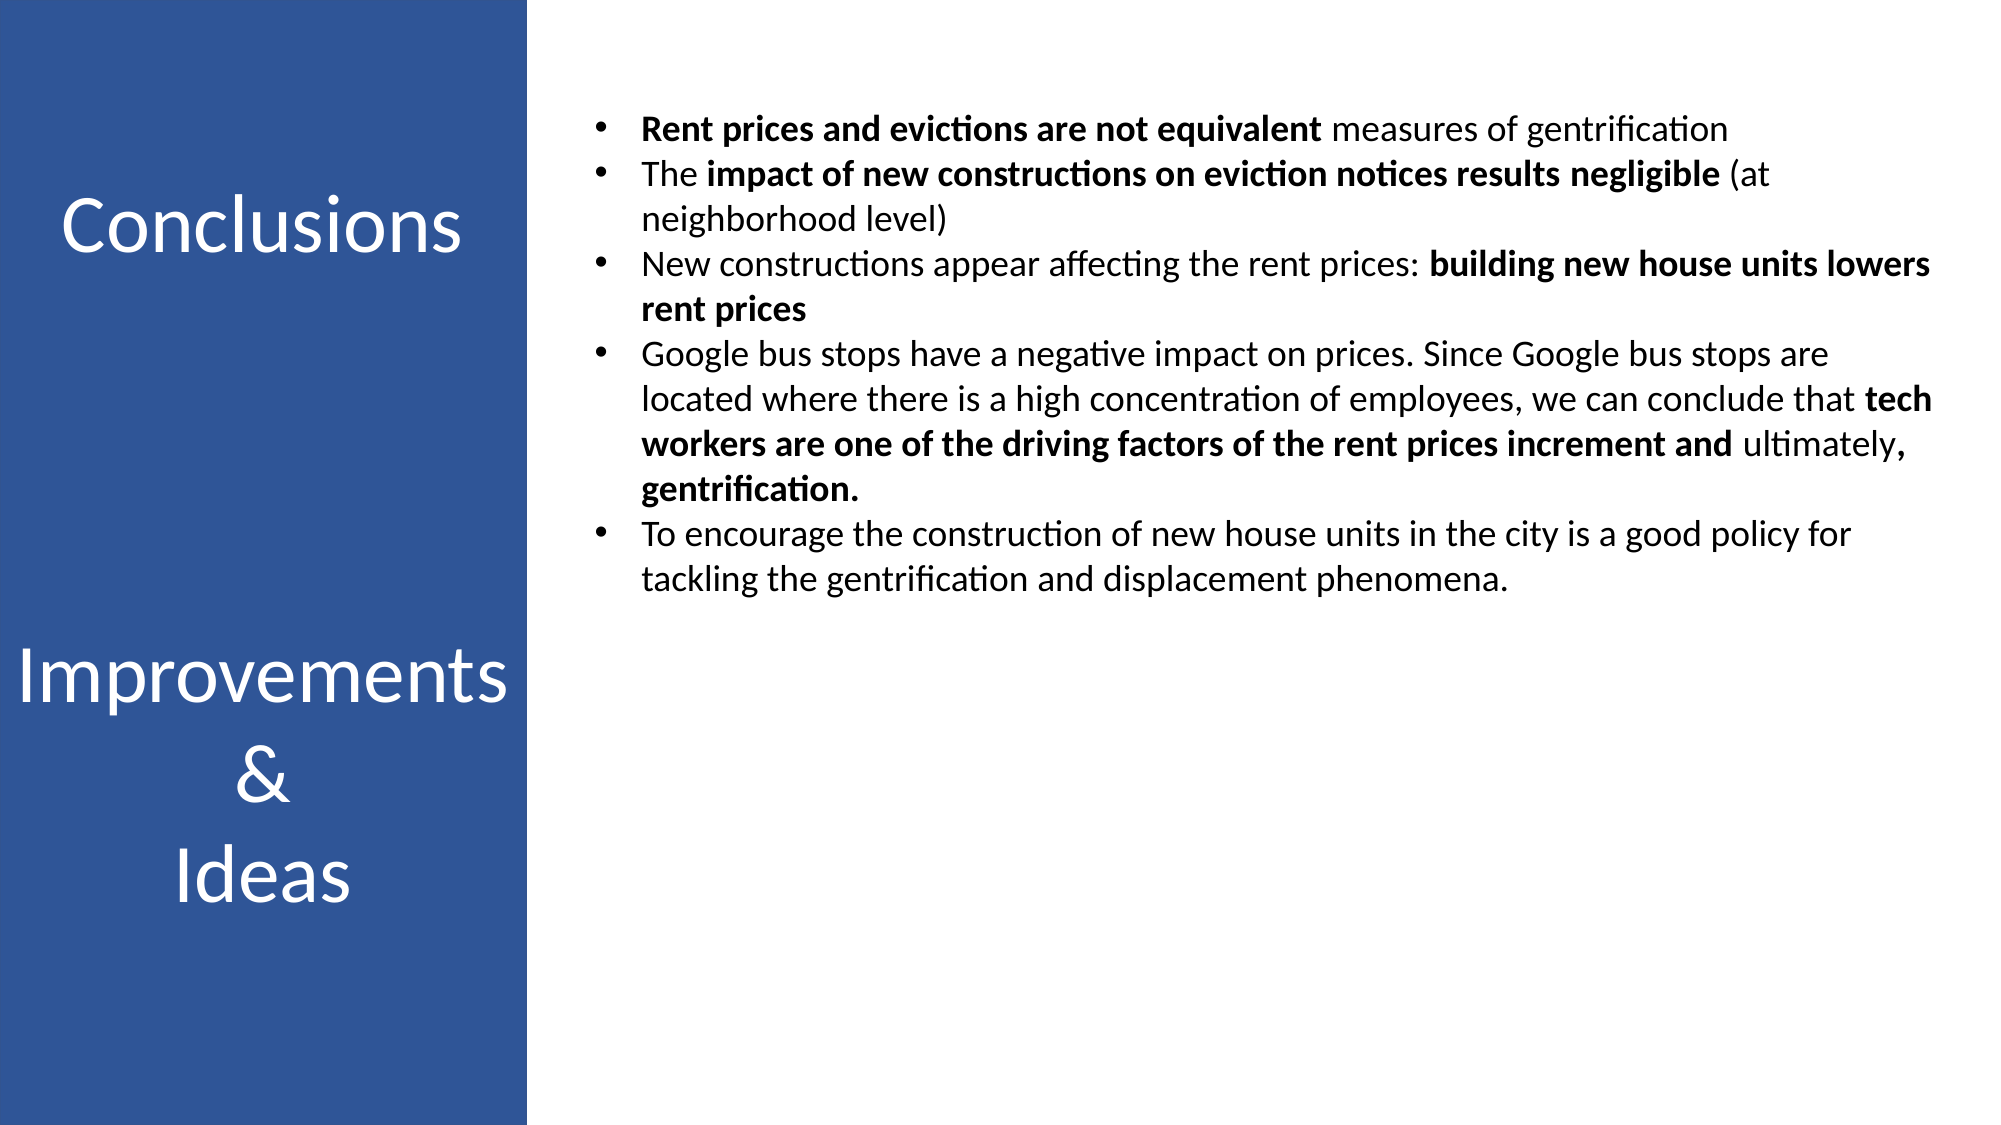

Rent prices and evictions are not equivalent measures of gentrification
The impact of new constructions on eviction notices results negligible (at neighborhood level)
New constructions appear affecting the rent prices: building new house units lowers rent prices
Google bus stops have a negative impact on prices. Since Google bus stops are located where there is a high concentration of employees, we can conclude that tech workers are one of the driving factors of the rent prices increment and ultimately, gentrification.
To encourage the construction of new house units in the city is a good policy for tackling the gentrification and displacement phenomena.

Conclusions
Improvements
&
Ideas